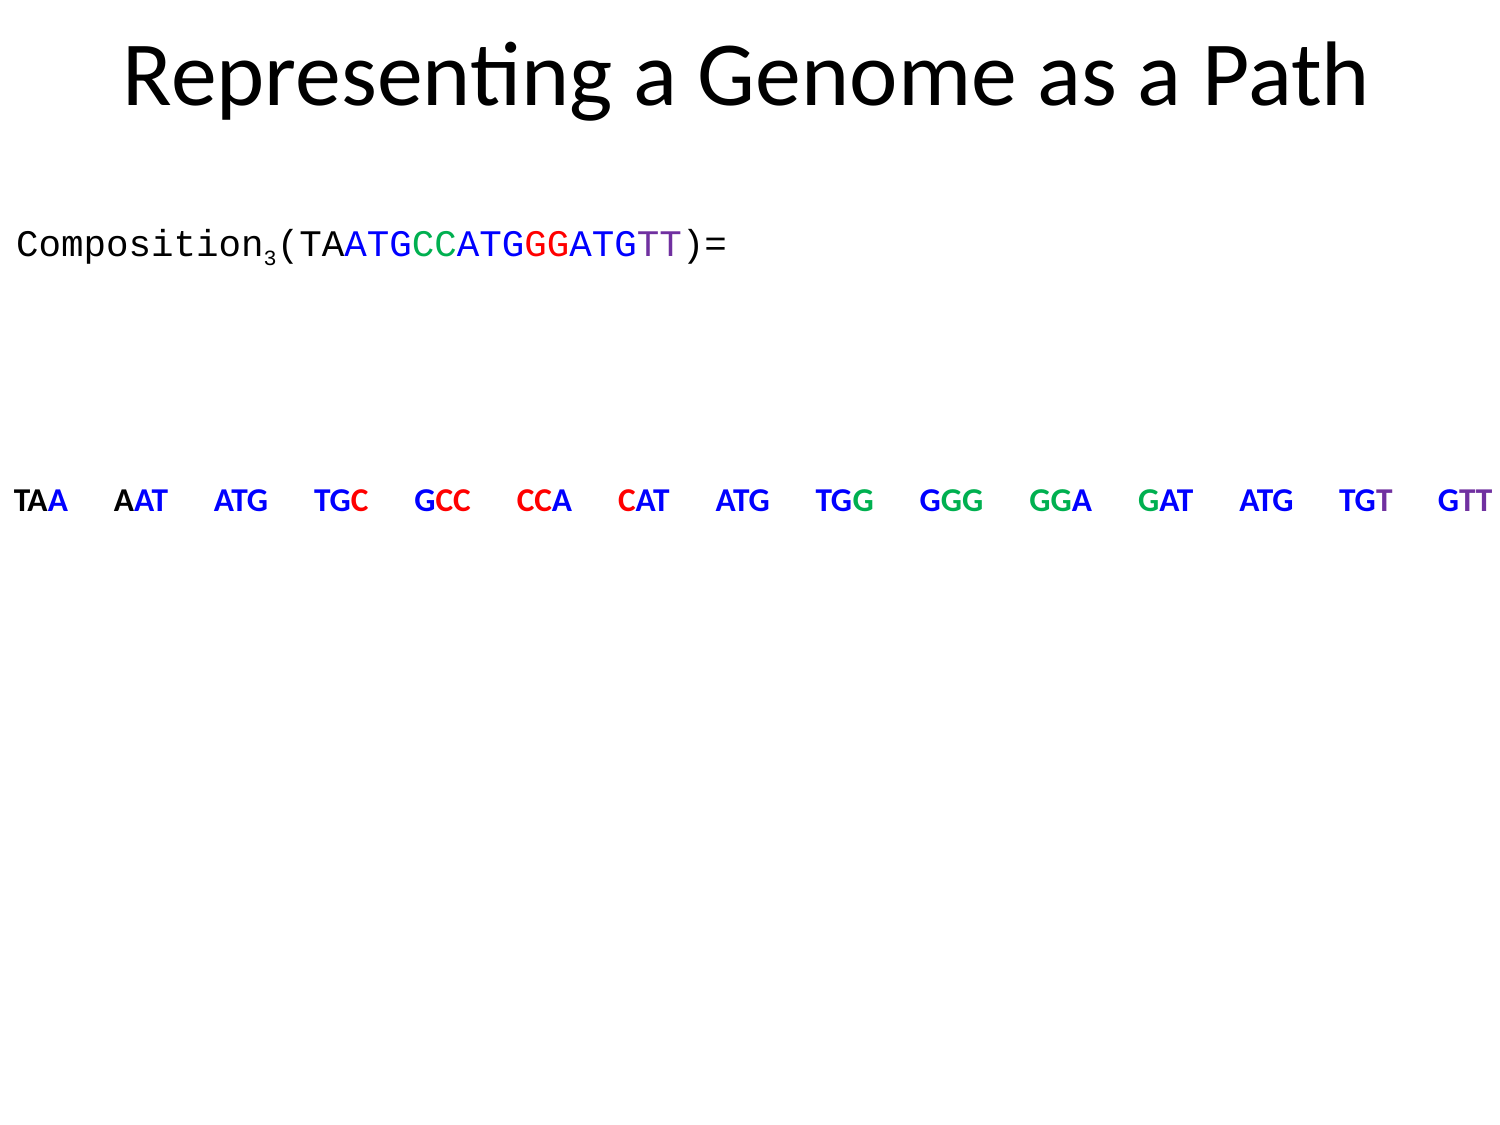

# Representing a Genome as a Path
Composition3(TAATGCCATGGGATGTT)=

TAA
AAT
ATG
TGC
GCC
CCA
CAT
ATG
TGG
GGG
GGA
GAT
ATG
TGT
GTT